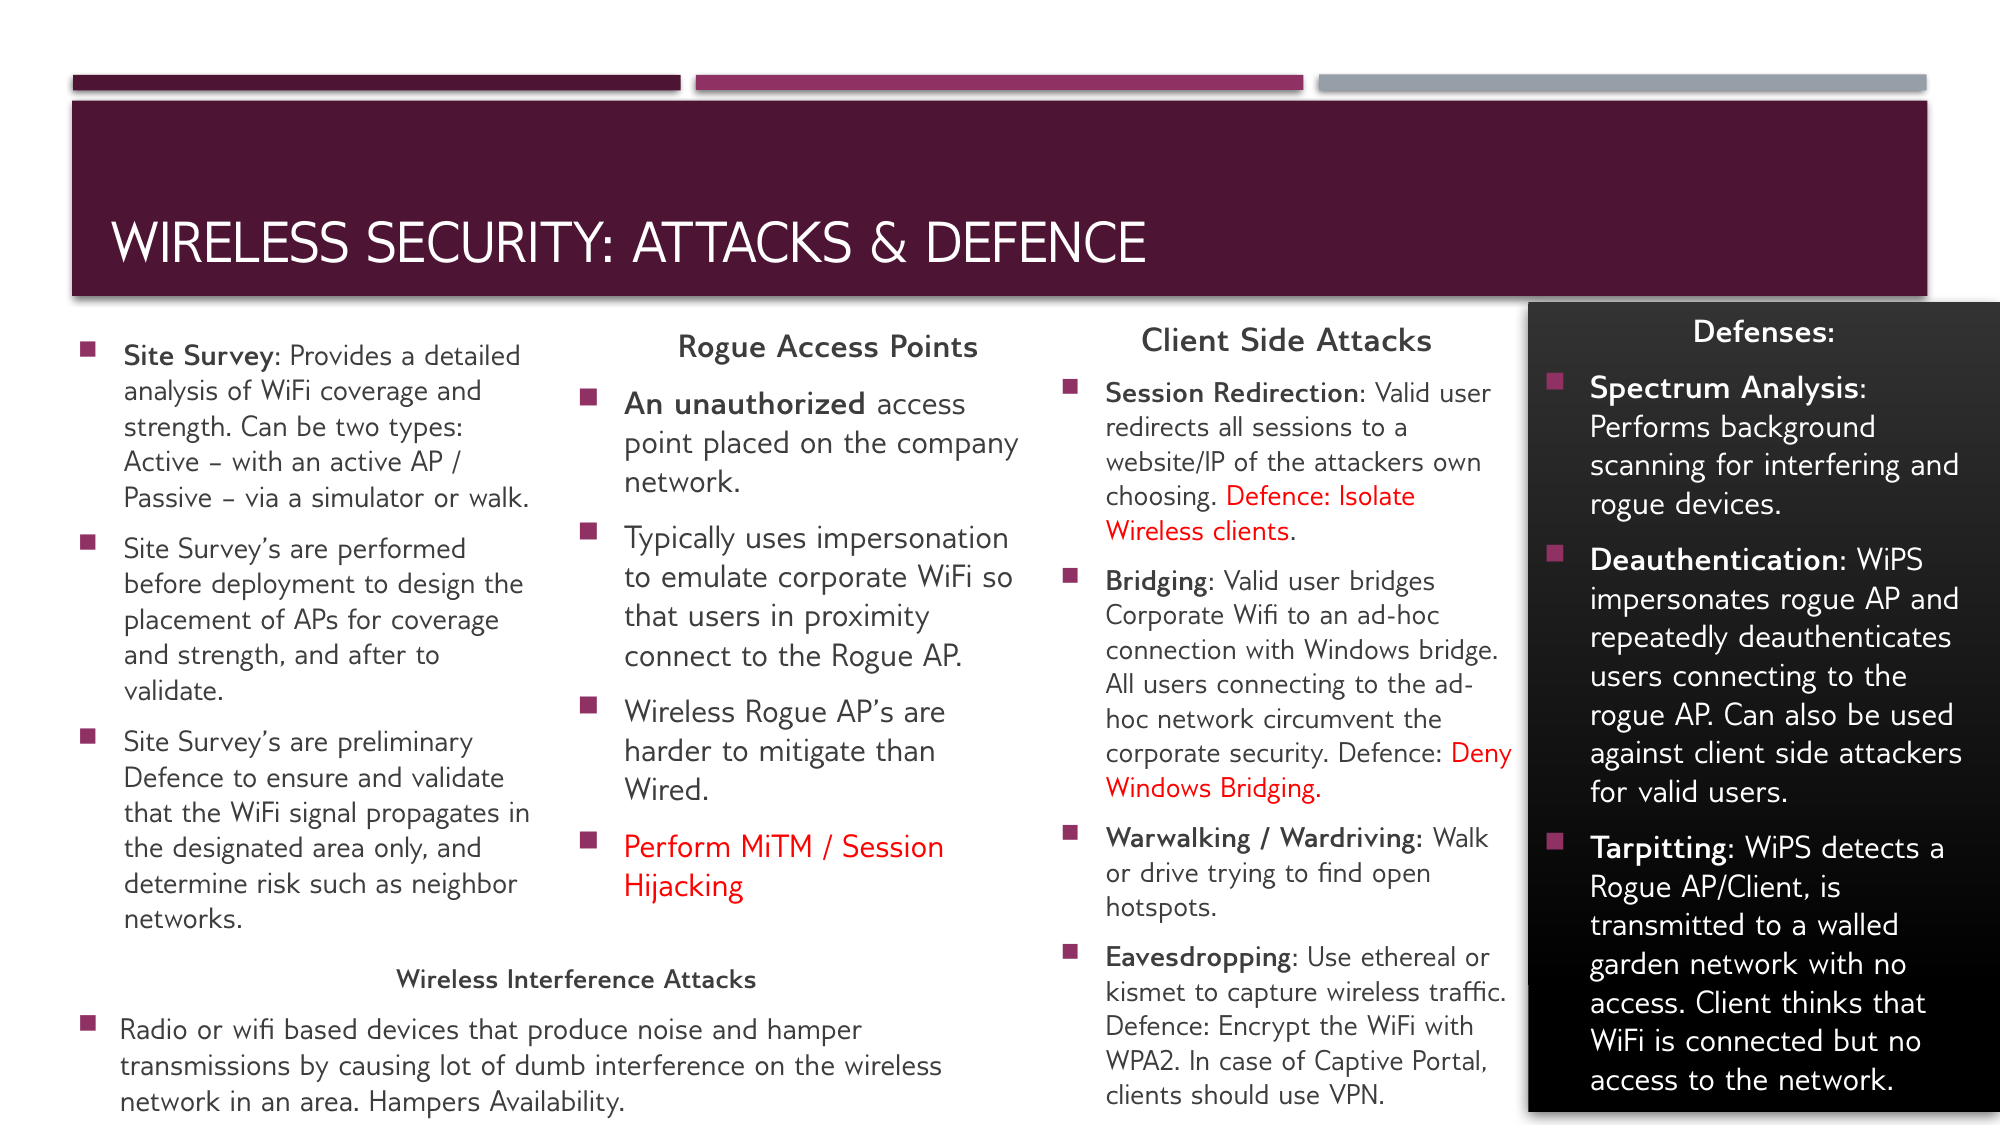

# Wireless security: Attacks & Defence
Client Side Attacks
Session Redirection: Valid user redirects all sessions to a website/IP of the attackers own choosing. Defence: Isolate Wireless clients.
Bridging: Valid user bridges Corporate Wifi to an ad-hoc connection with Windows bridge. All users connecting to the ad-hoc network circumvent the corporate security. Defence: Deny Windows Bridging.
Warwalking / Wardriving: Walk or drive trying to find open hotspots.
Eavesdropping: Use ethereal or kismet to capture wireless traffic. Defence: Encrypt the WiFi with WPA2. In case of Captive Portal, clients should use VPN.
Defenses:
Spectrum Analysis: Performs background scanning for interfering and rogue devices.
Deauthentication: WiPS impersonates rogue AP and repeatedly deauthenticates users connecting to the rogue AP. Can also be used against client side attackers for valid users.
Tarpitting: WiPS detects a Rogue AP/Client, is transmitted to a walled garden network with no access. Client thinks that WiFi is connected but no access to the network.

Site Survey: Provides a detailed analysis of WiFi coverage and strength. Can be two types: Active – with an active AP / Passive – via a simulator or walk.
Site Survey’s are performed before deployment to design the placement of APs for coverage and strength, and after to validate.
Site Survey’s are preliminary Defence to ensure and validate that the WiFi signal propagates in the designated area only, and determine risk such as neighbor networks.
Rogue Access Points
An unauthorized access point placed on the company network.
Typically uses impersonation to emulate corporate WiFi so that users in proximity connect to the Rogue AP.
Wireless Rogue AP’s are harder to mitigate than Wired.
Perform MiTM / Session Hijacking
Wireless Interference Attacks
Radio or wifi based devices that produce noise and hamper transmissions by causing lot of dumb interference on the wireless network in an area. Hampers Availability.